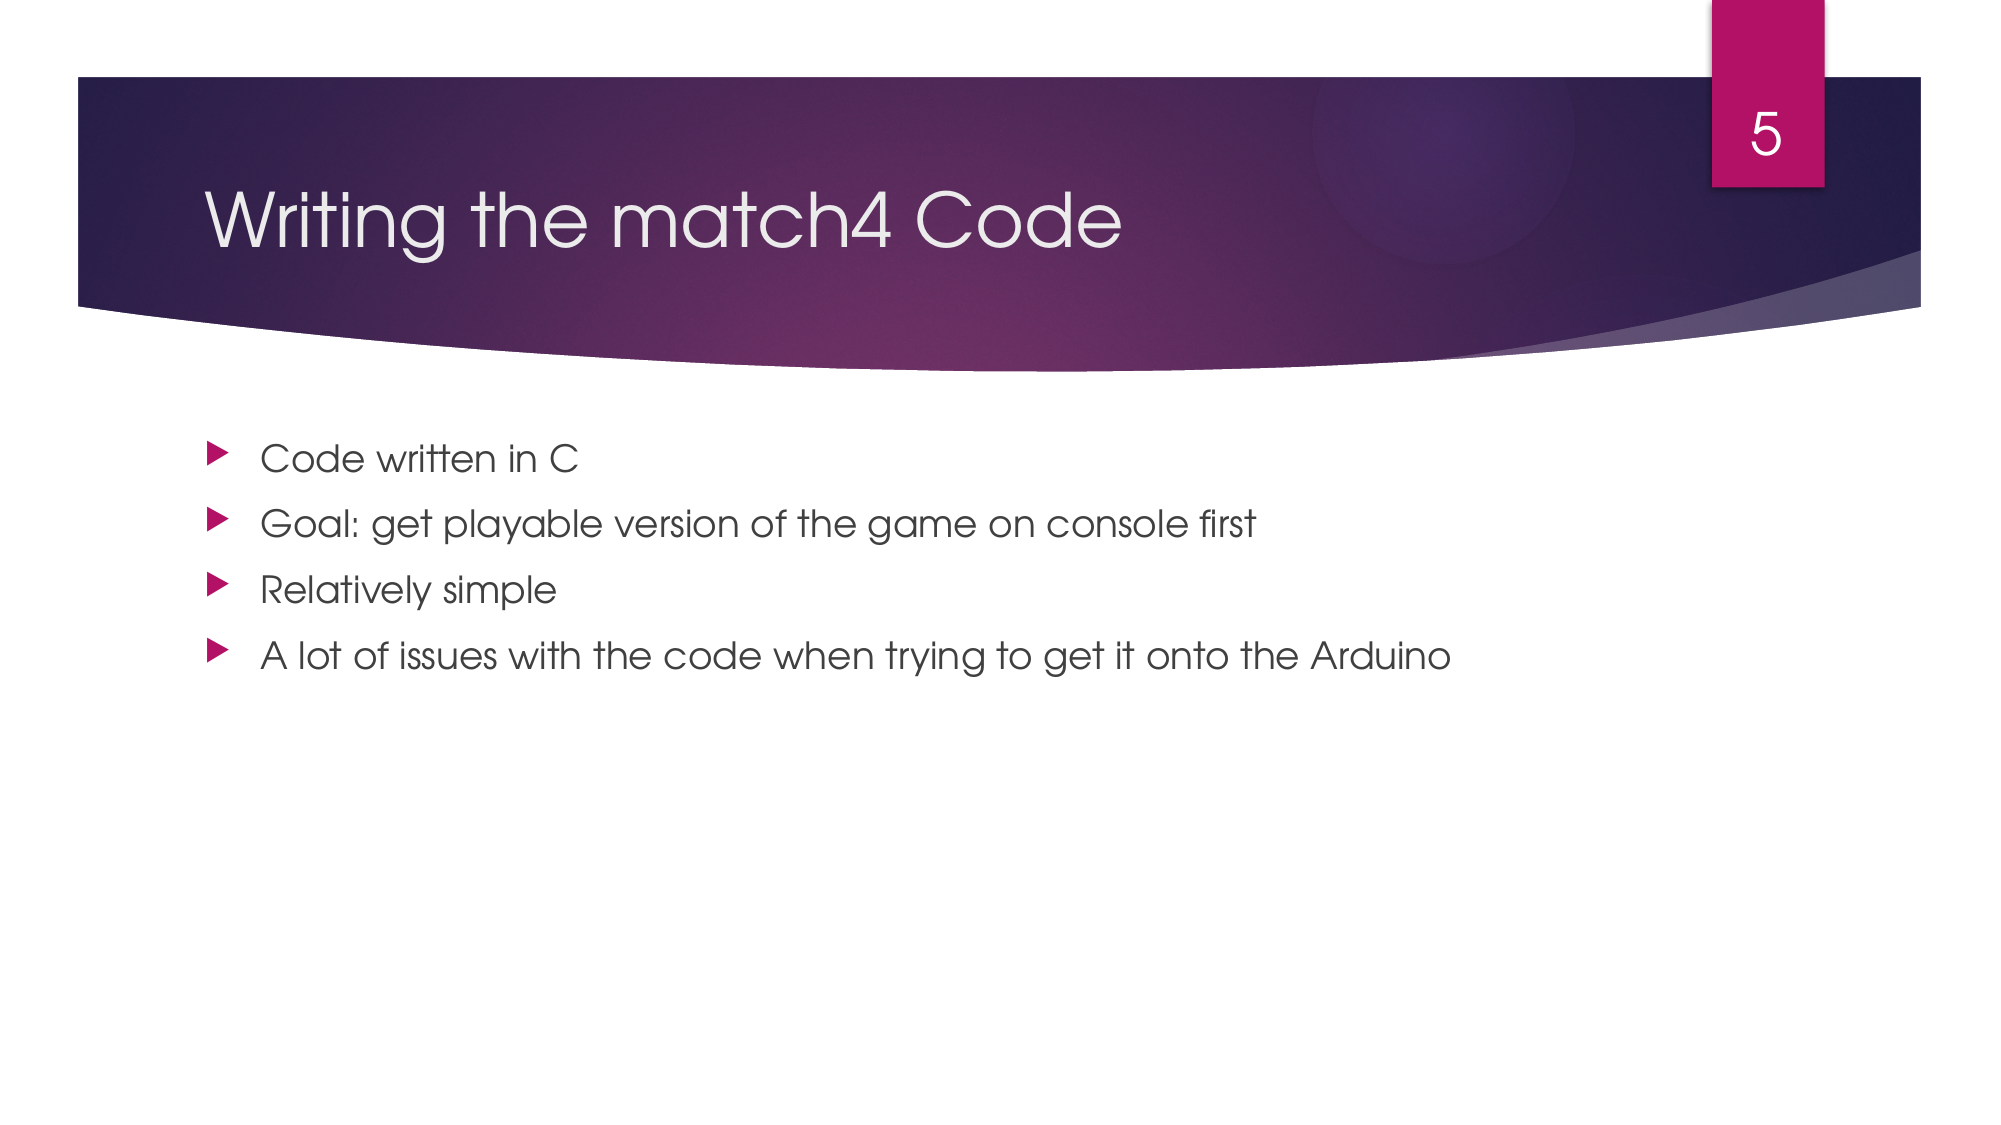

5
# Writing the match4 Code
Code written in C
Goal: get playable version of the game on console first
Relatively simple
A lot of issues with the code when trying to get it onto the Arduino